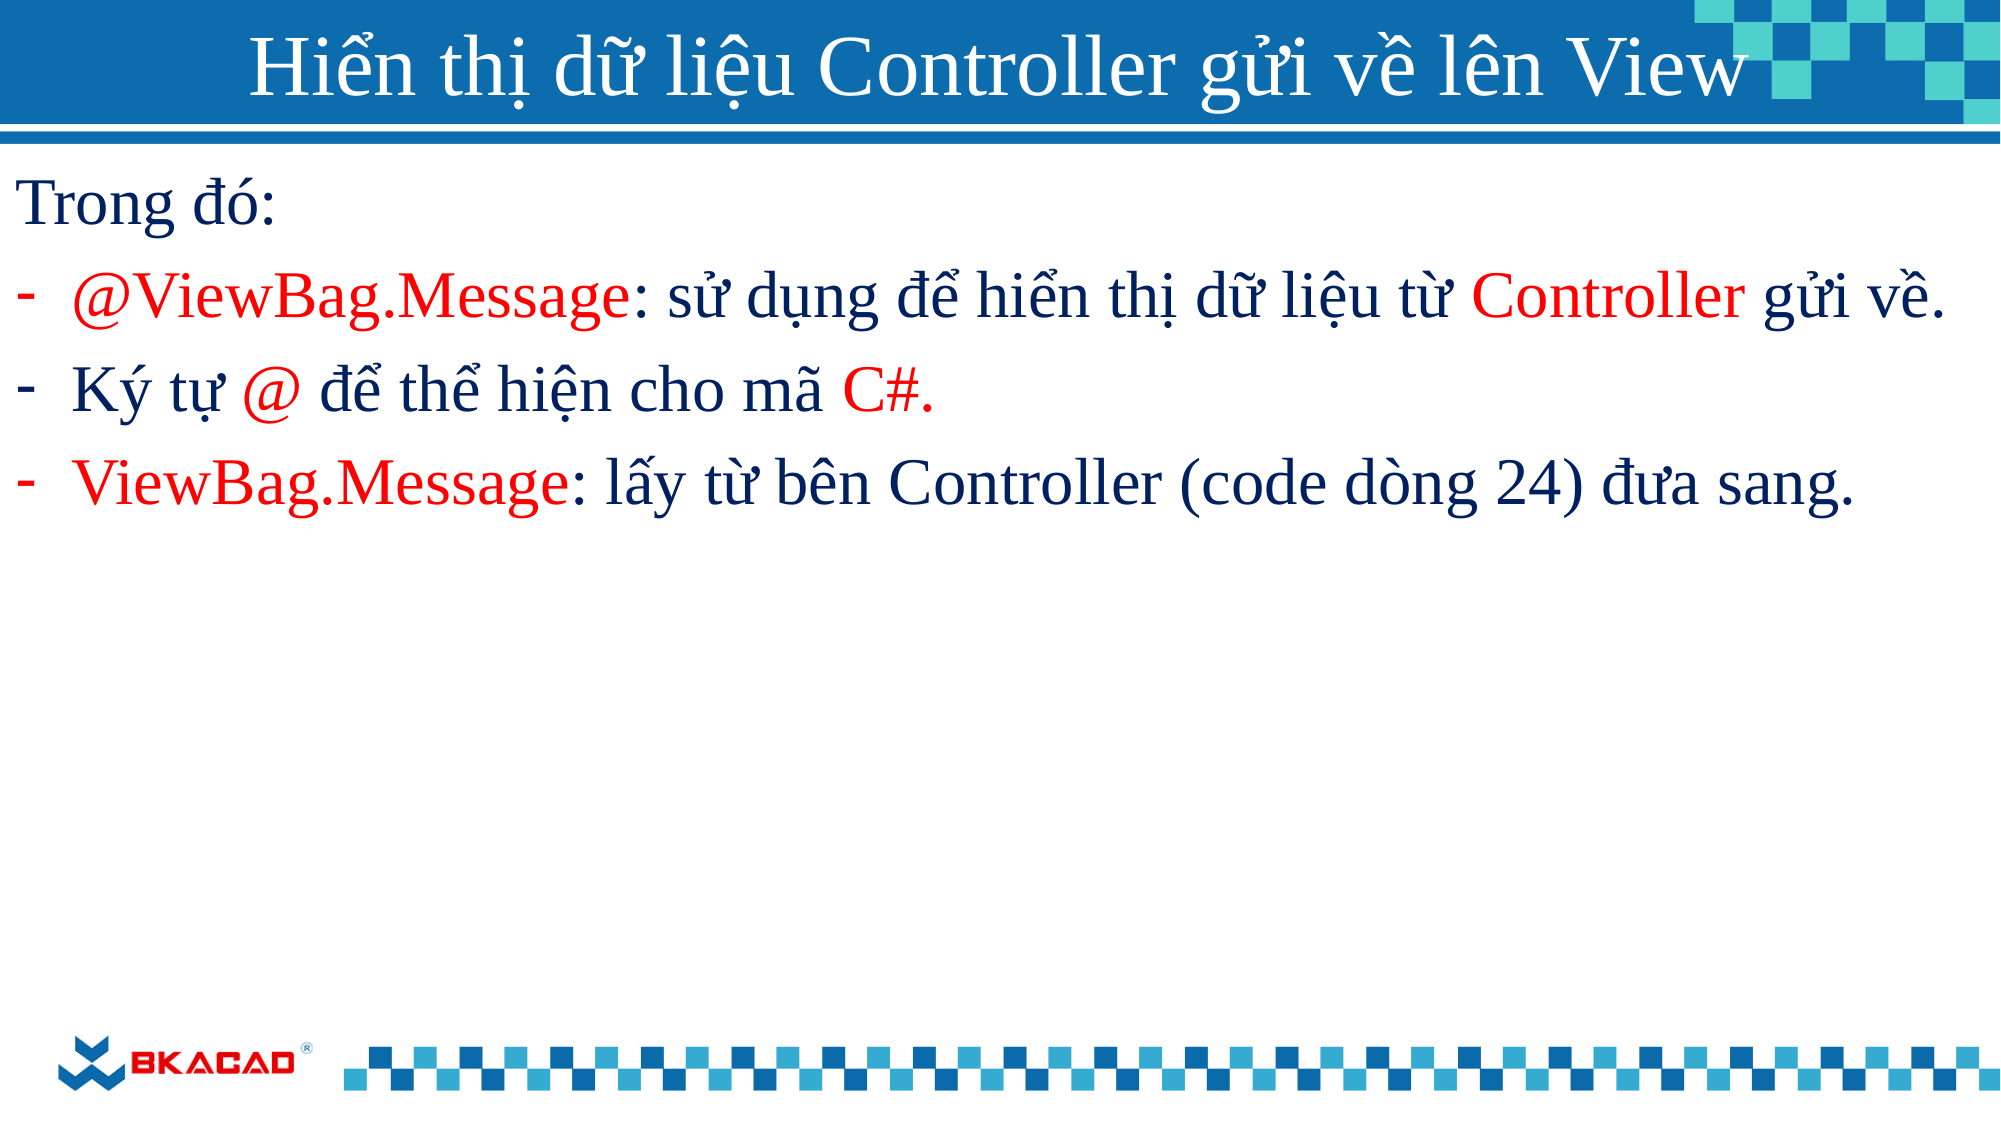

# Hiển thị dữ liệu Controller gửi về lên View
Trong đó:
@ViewBag.Message: sử dụng để hiển thị dữ liệu từ Controller gửi về.
Ký tự @ để thể hiện cho mã C#.
ViewBag.Message: lấy từ bên Controller (code dòng 24) đưa sang.